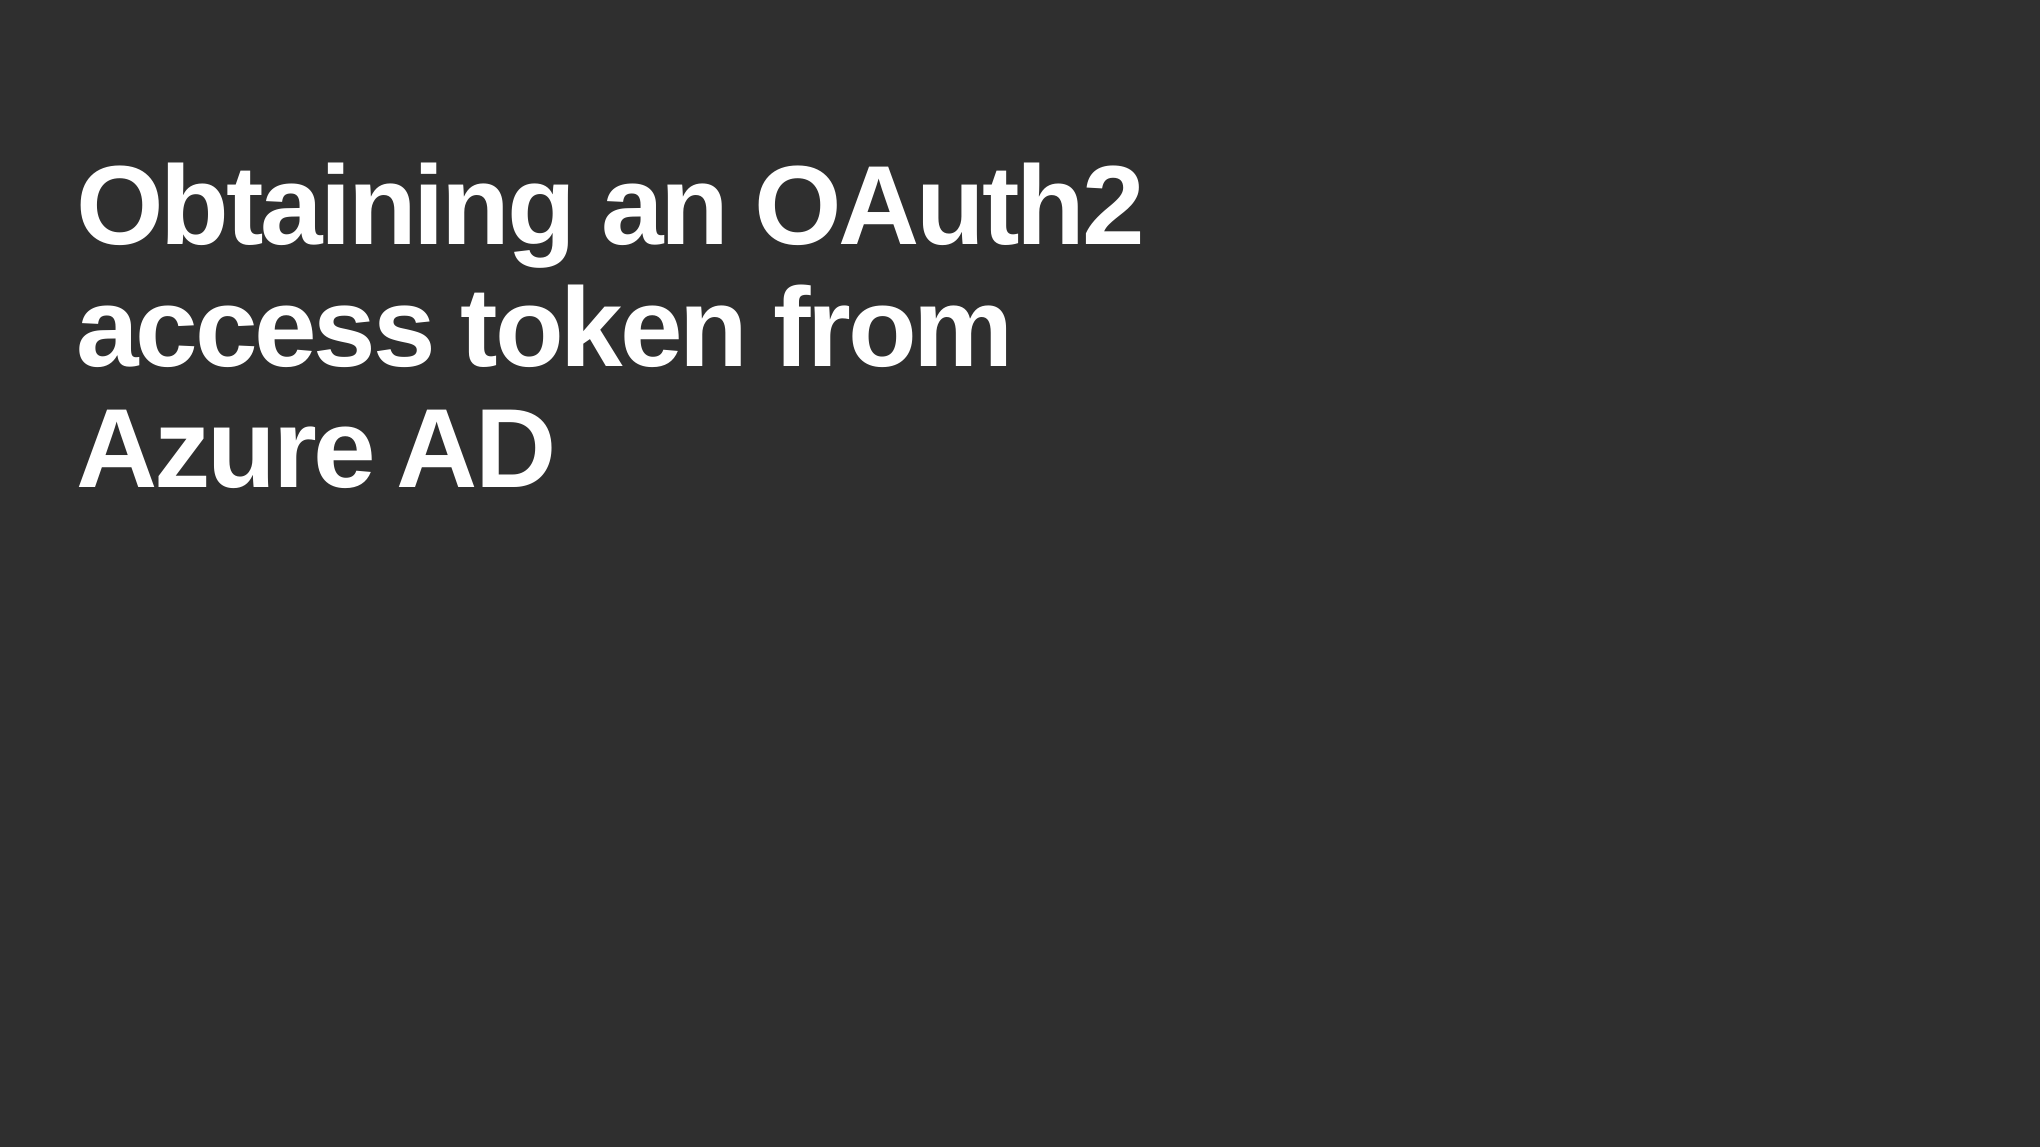

# Obtaining an OAuth2 access token from Azure AD